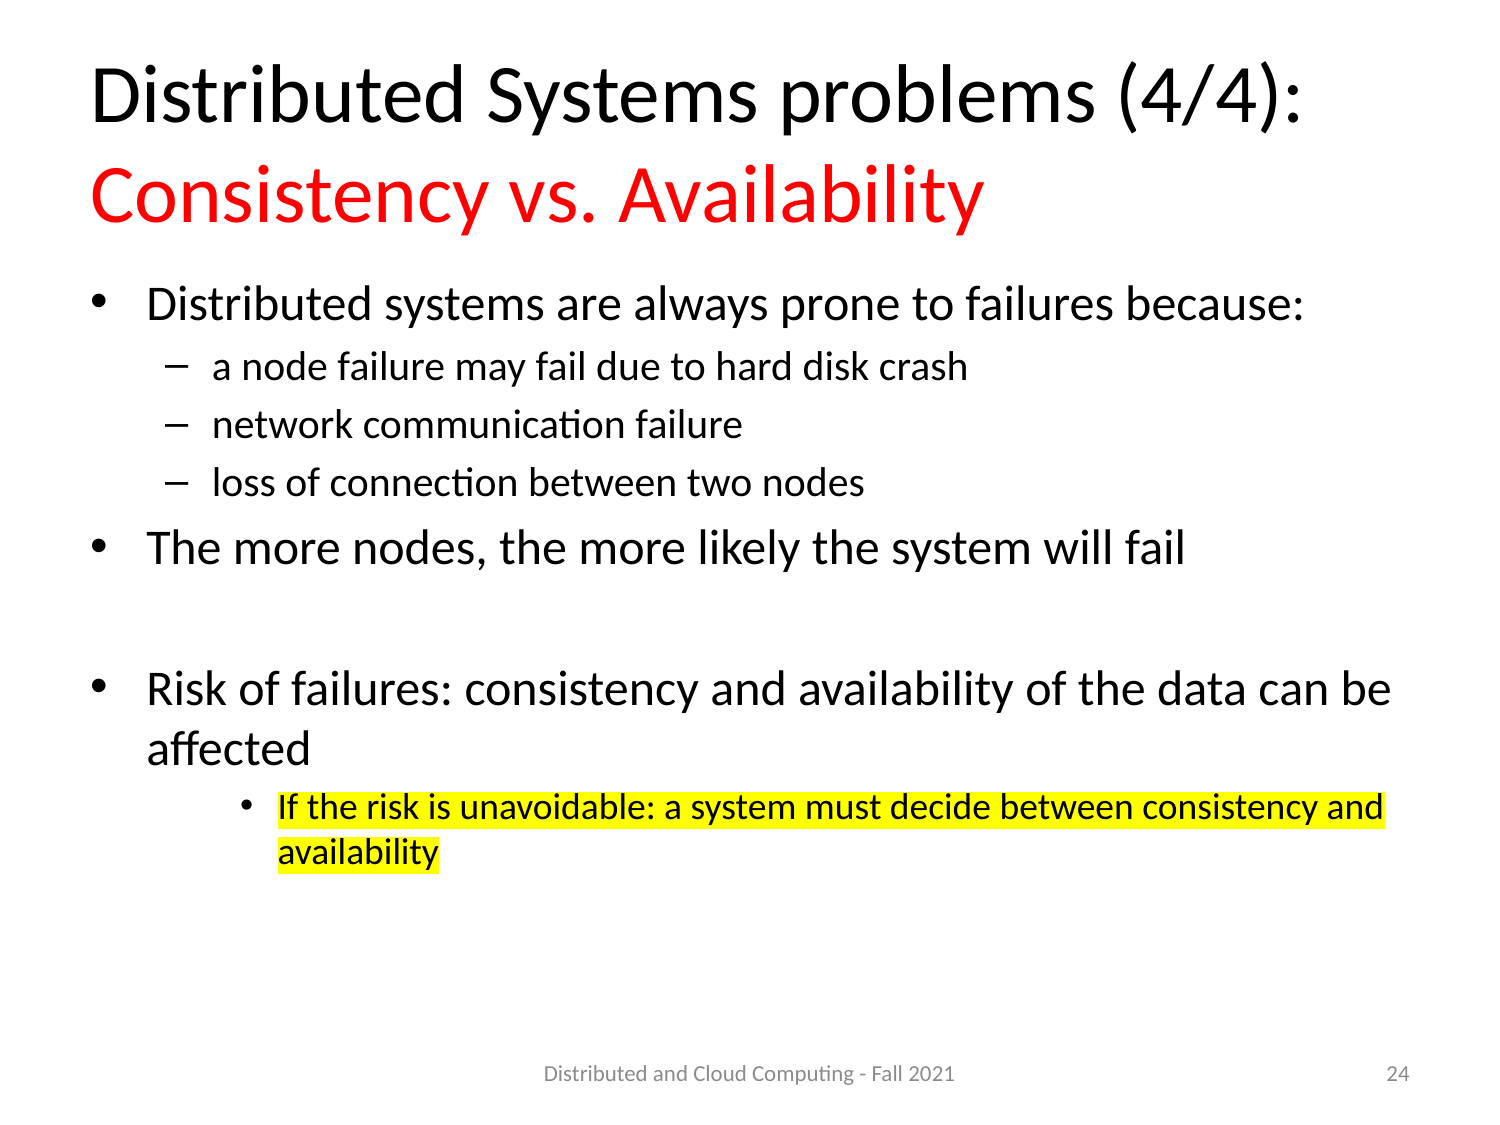

# Distributed Systems problems (4/4): Consistency vs. Availability
Distributed systems are always prone to failures because:
a node failure may fail due to hard disk crash
network communication failure
loss of connection between two nodes
The more nodes, the more likely the system will fail

Risk of failures: consistency and availability of the data can be affected
If the risk is unavoidable: a system must decide between consistency and availability

Distributed and Cloud Computing - Fall 2021
24